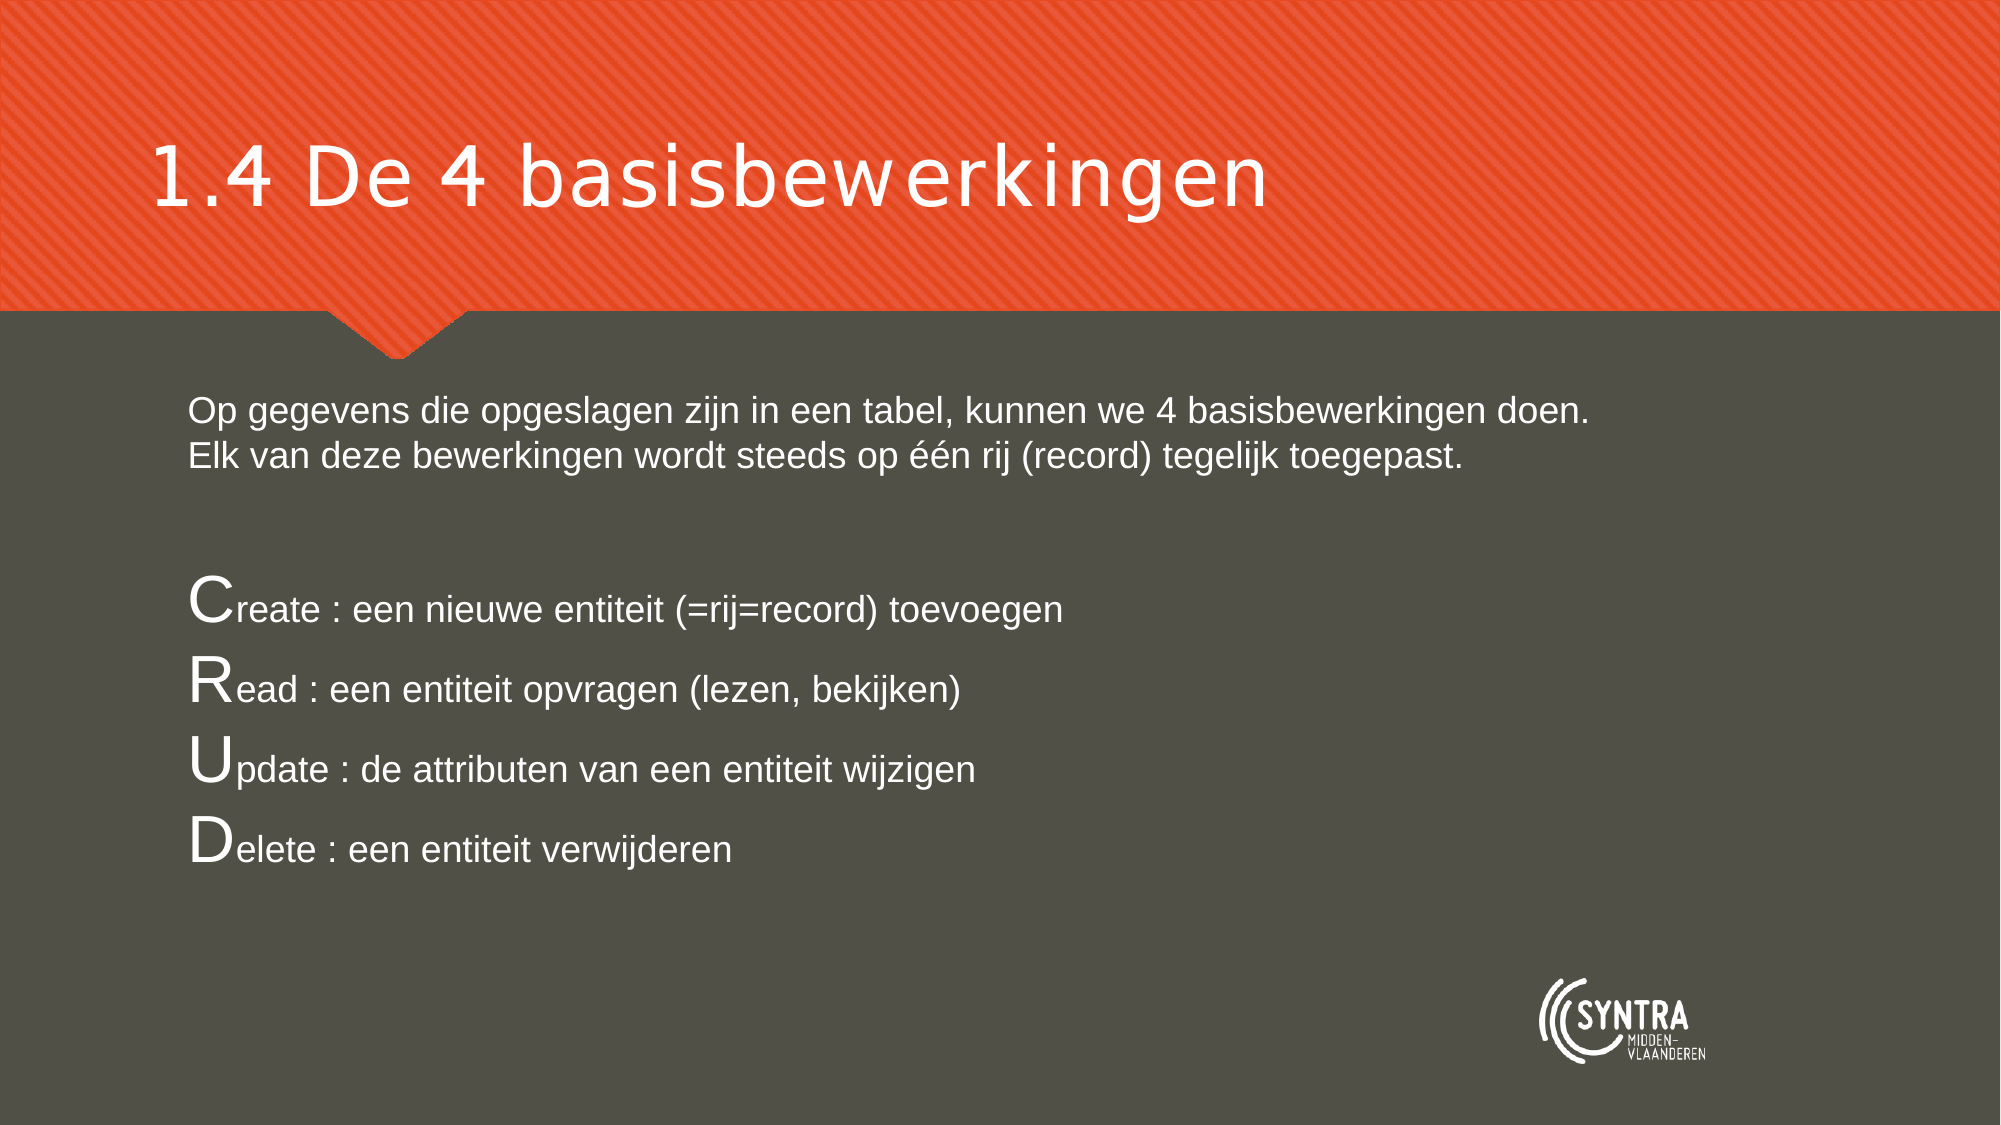

# 1.4 De 4 basisbewerkingen
Op gegevens die opgeslagen zijn in een tabel, kunnen we 4 basisbewerkingen doen.
Elk van deze bewerkingen wordt steeds op één rij (record) tegelijk toegepast.

Create : een nieuwe entiteit (=rij=record) toevoegen
Read : een entiteit opvragen (lezen, bekijken)
Update : de attributen van een entiteit wijzigen
Delete : een entiteit verwijderen